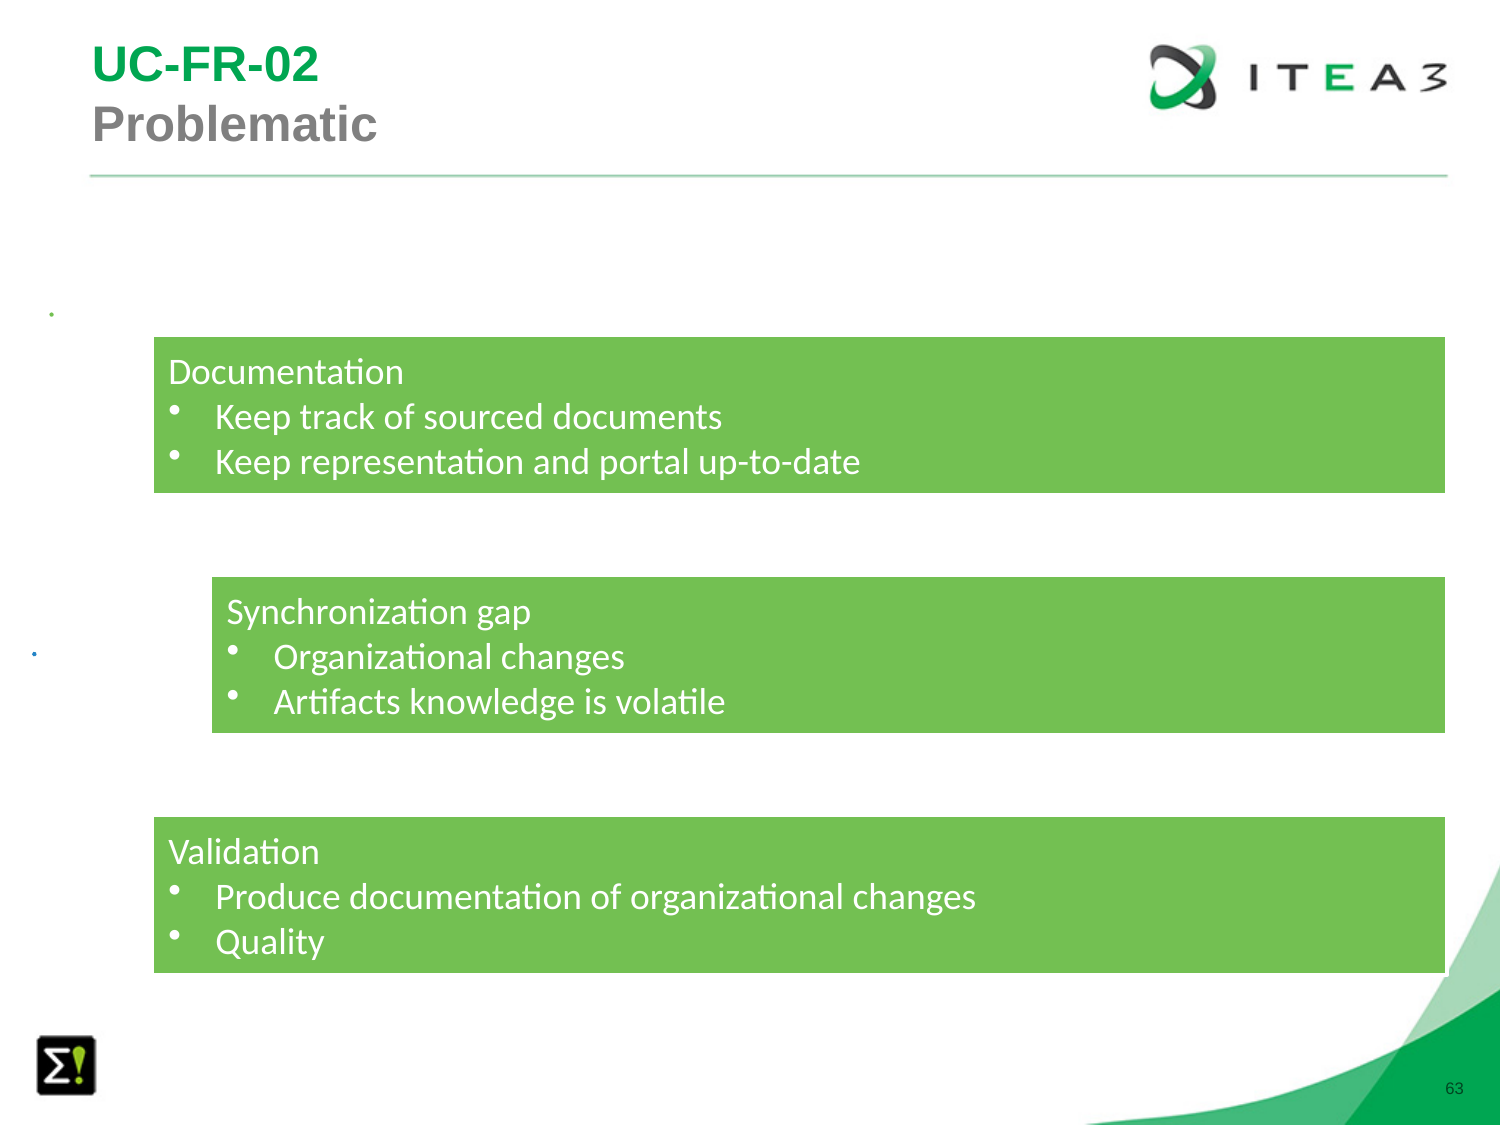

# UC-FR-02 Problematic
Validation
Organizational changes
Produce documentation of organizational changes
Artifacts knowledge is volatile
Quality
Synchronization gap
Documentation
Keep track of sourced documents
Keep representation and portal up-to-date